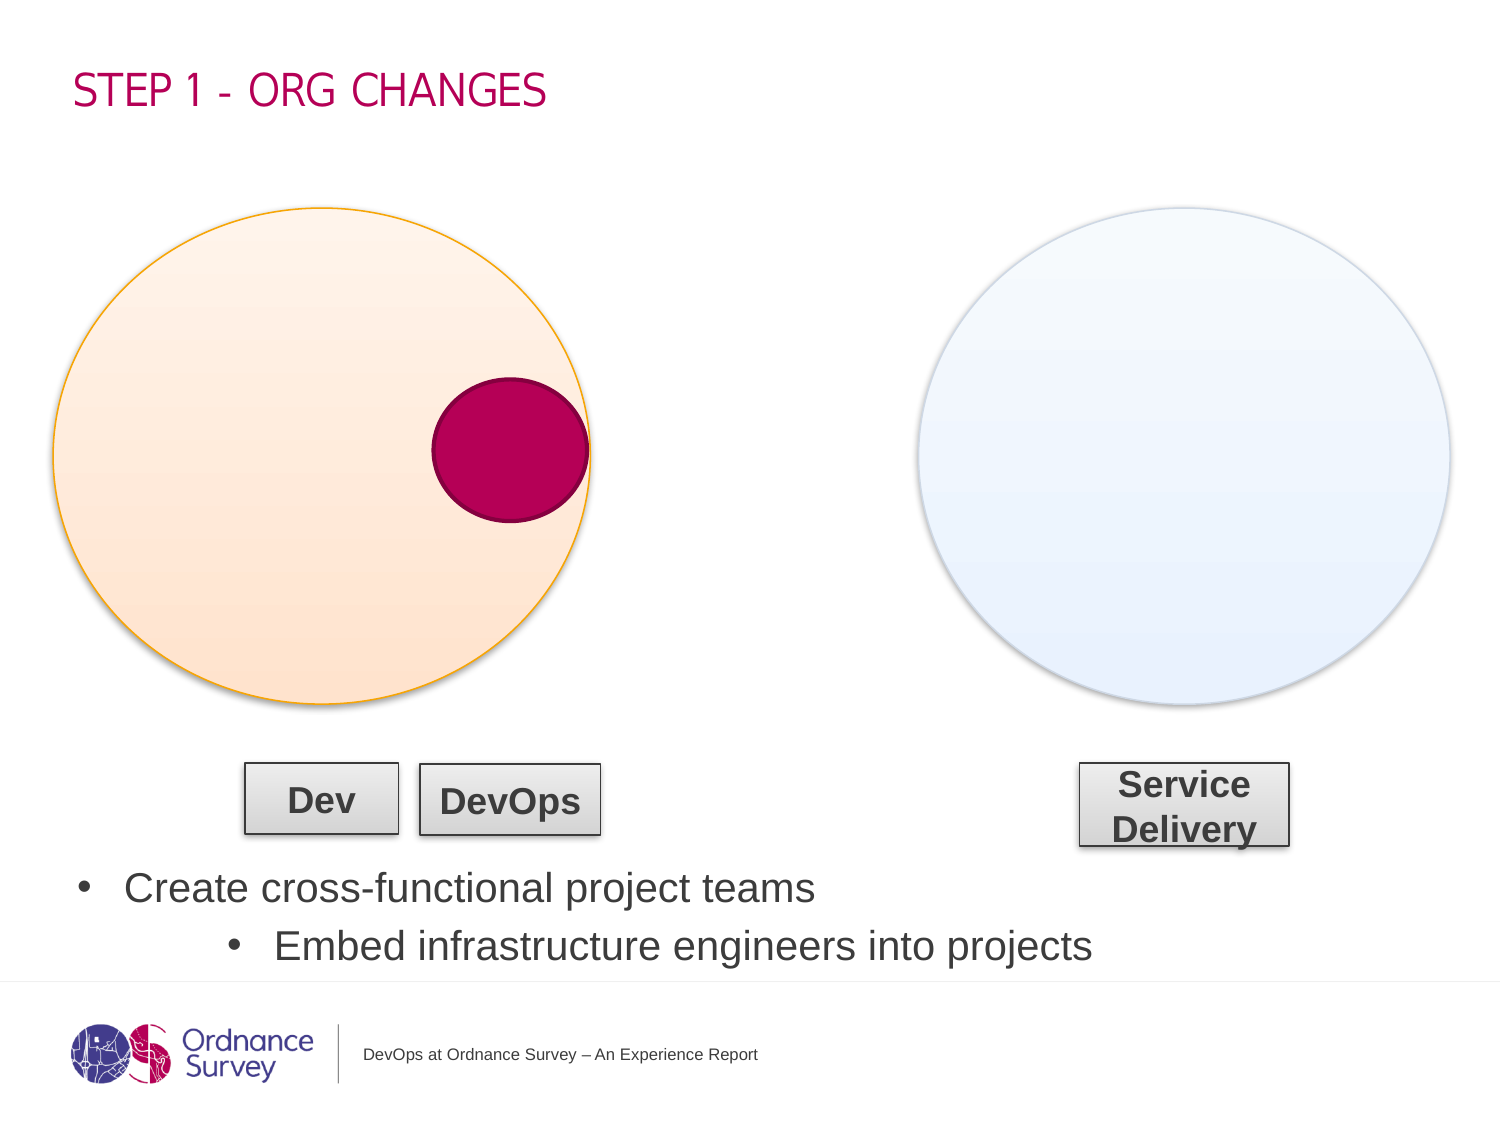

# Step 1 - Org changes

Dev
Service Delivery
DevOps
Create cross-functional project teams
Embed infrastructure engineers into projects

DevOps at Ordnance Survey – An Experience Report